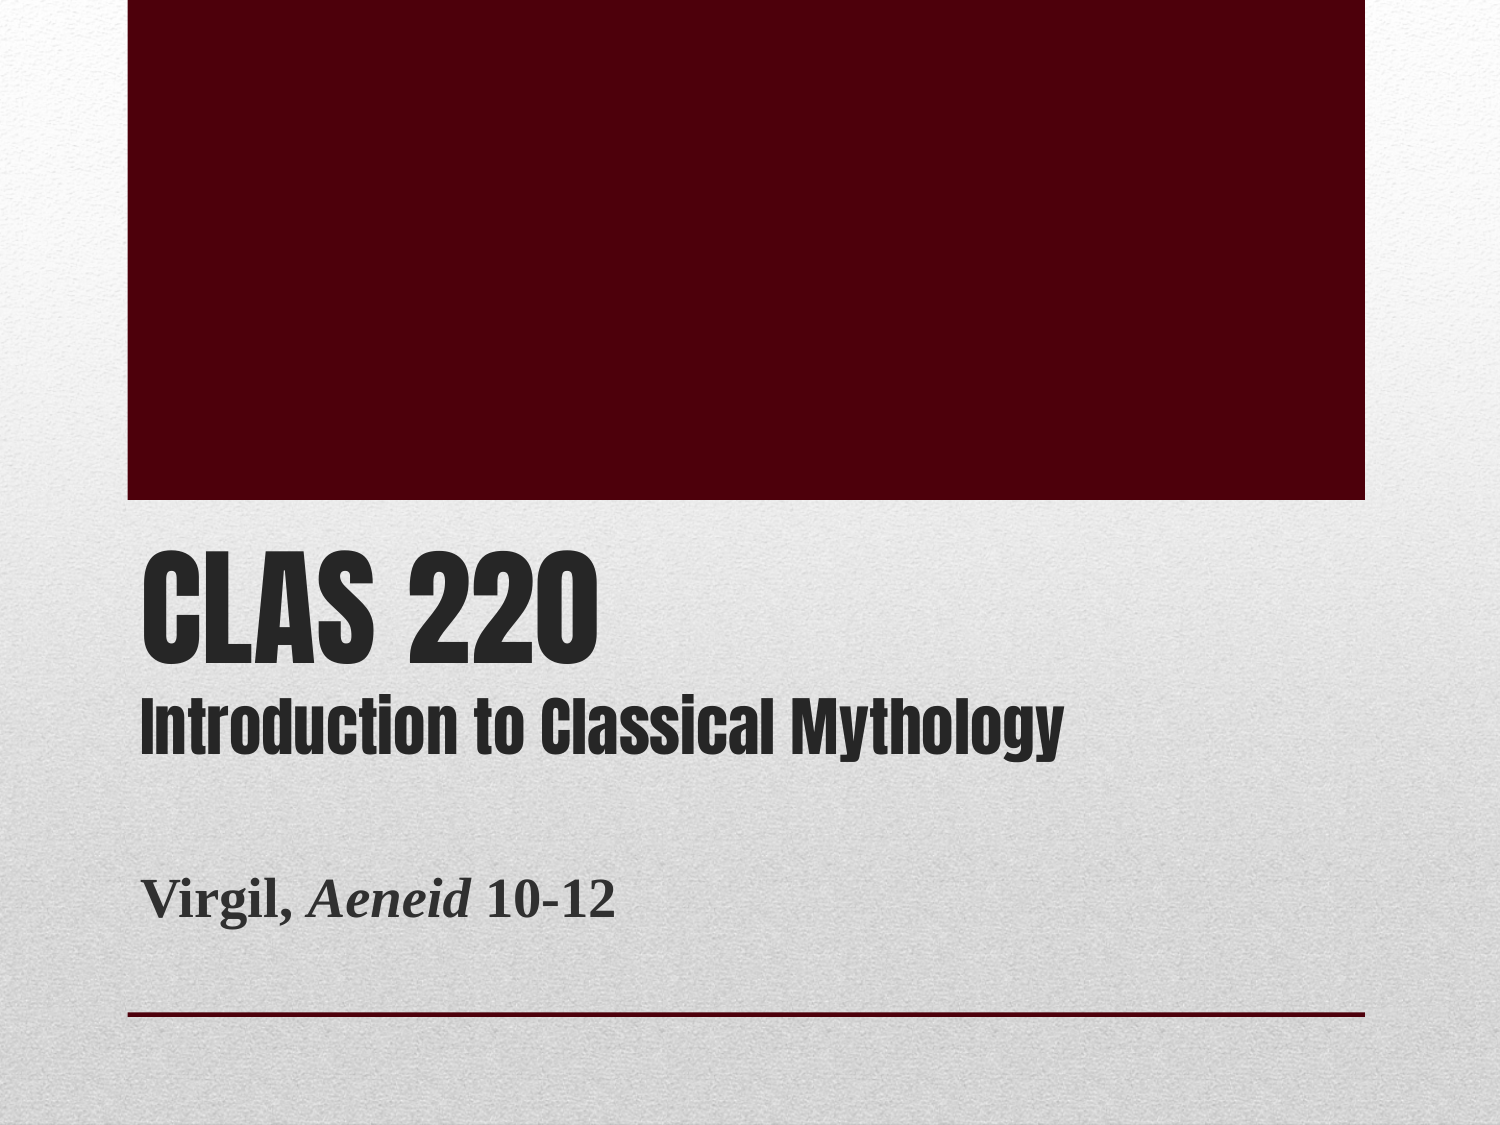

# CLAS 220 Introduction to Classical Mythology

Virgil, Aeneid 10-12